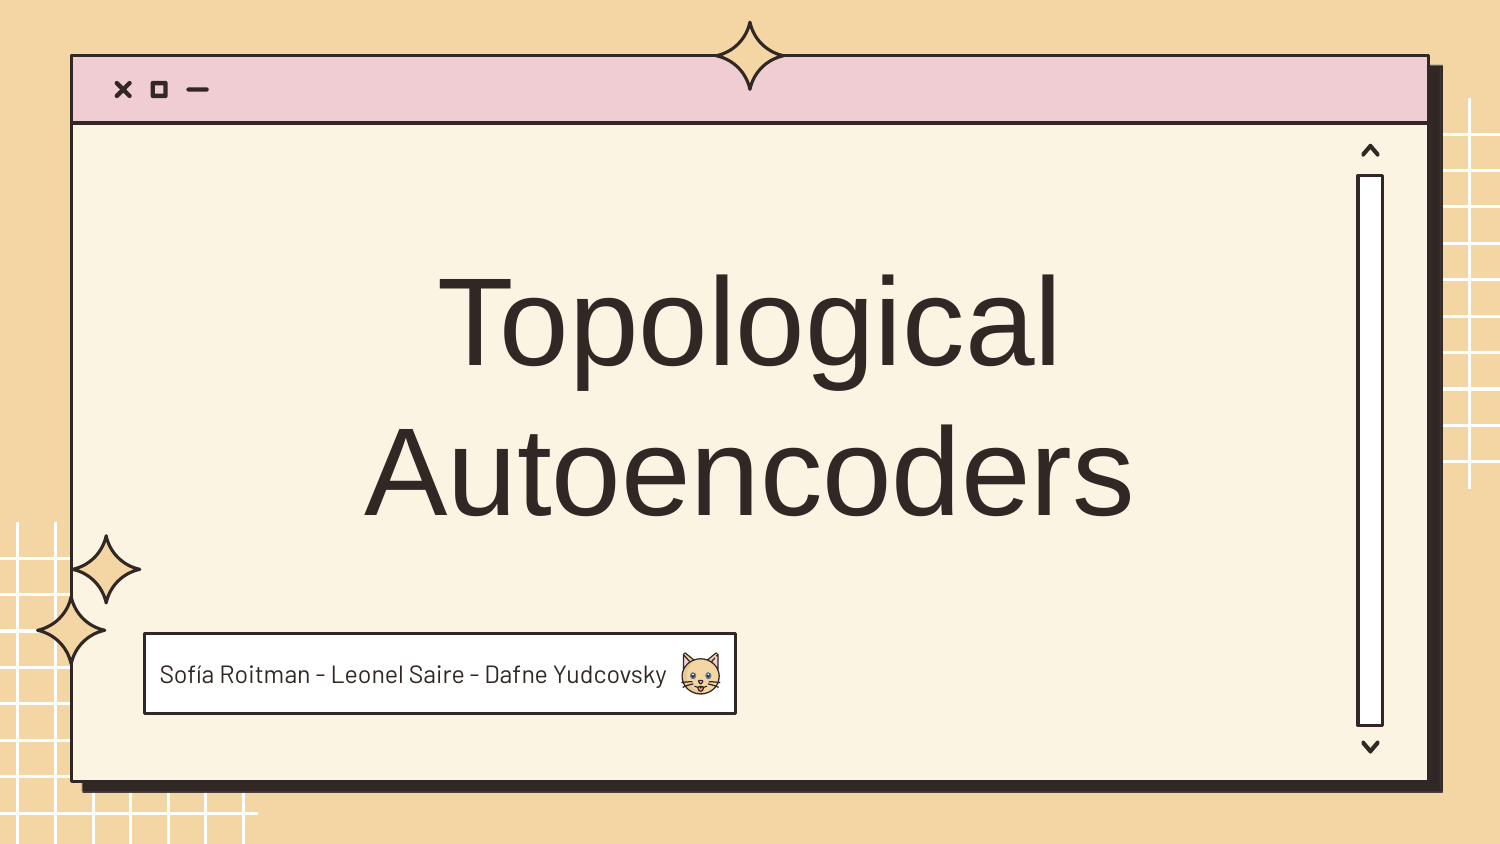

# Topological Autoencoders
Sofía Roitman - Leonel Saire - Dafne Yudcovsky